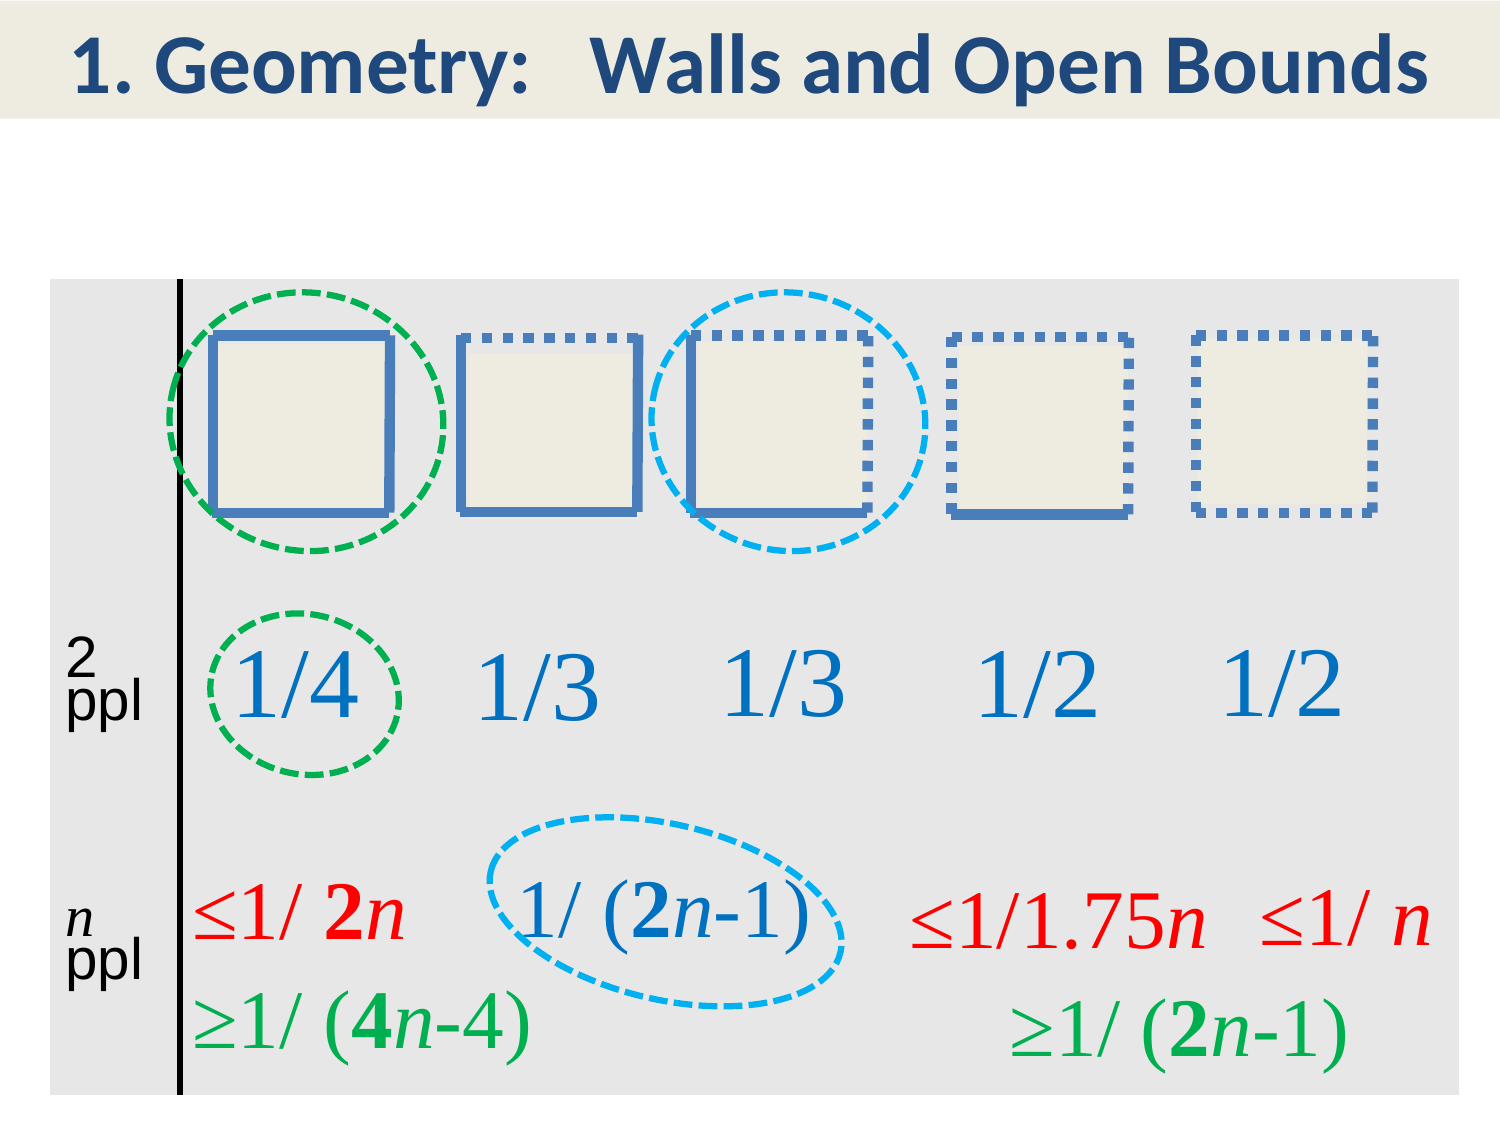

# 1. Geometry:   Walls and Open Bounds
|  |  |  |  |
| --- | --- | --- | --- |
| 2 ppl |  |  |  |
| n ppl |  |  |  |

1/3
1/2
1/2
1/4
1/3

1/ (2n-1)
≤1/ 2n
≤1/ n
≤1/1.75n
≥1/ (4n-4)
≥1/ (2n-1)